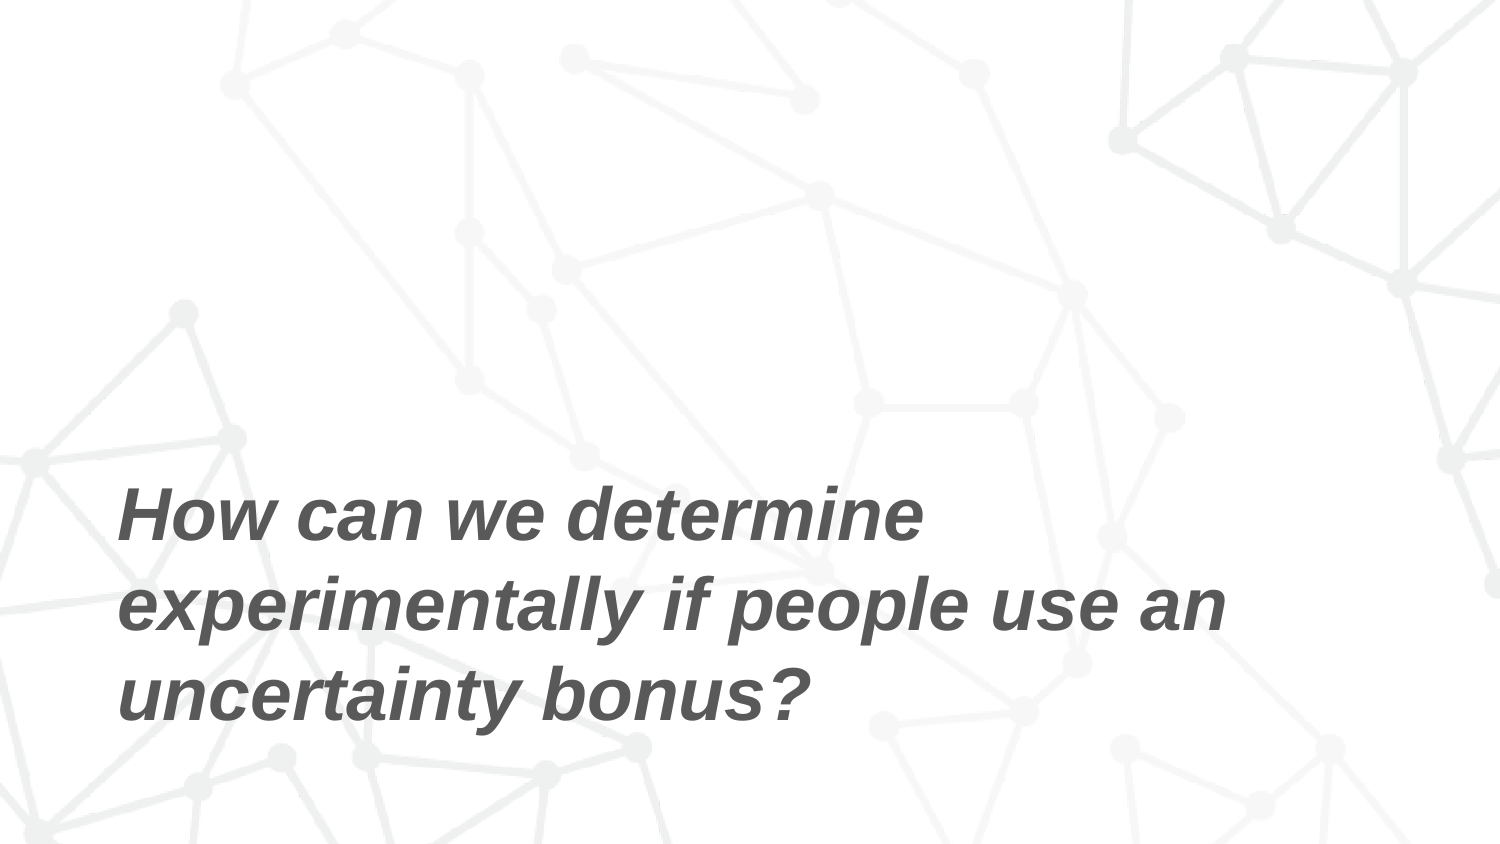

# How can we determine experimentally if people use an uncertainty bonus?